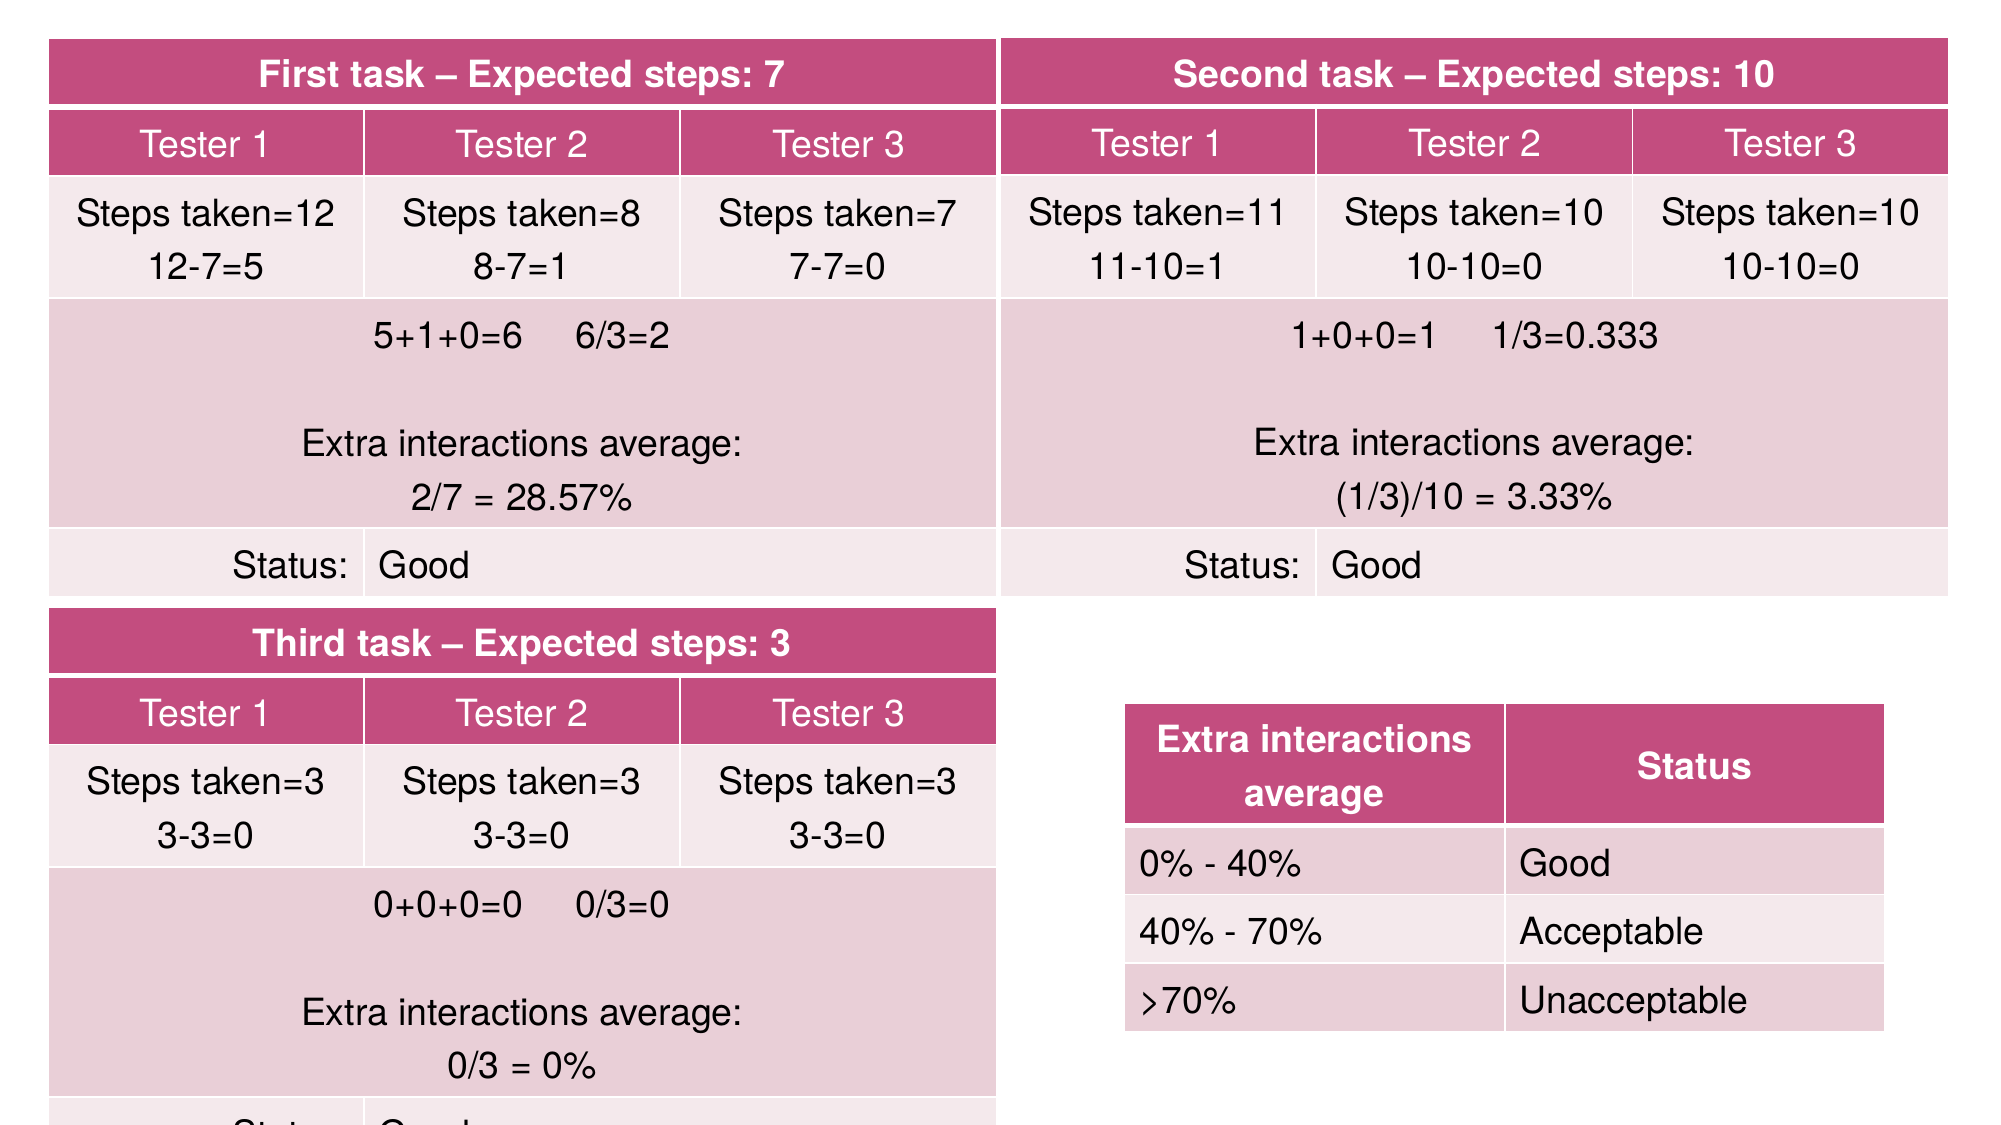

| Second task – Expected steps: 10 |  |  |
| --- | --- | --- |
| Tester 1 | Tester 2 | Tester 3 |
| Steps taken=11 11-10=1 | Steps taken=10 10-10=0 | Steps taken=10 10-10=0 |
| 1+0+0=1 1/3=0.333 Extra interactions average: (1/3)/10 = 3.33% |  |  |
| Status: | Good |  |
| First task – Expected steps: 7 |  |  |
| --- | --- | --- |
| Tester 1 | Tester 2 | Tester 3 |
| Steps taken=12 12-7=5 | Steps taken=8 8-7=1 | Steps taken=7 7-7=0 |
| 5+1+0=6 6/3=2 Extra interactions average: 2/7 = 28.57% |  |  |
| Status: | Good |  |
| Third task – Expected steps: 3 |  |  |
| --- | --- | --- |
| Tester 1 | Tester 2 | Tester 3 |
| Steps taken=3 3-3=0 | Steps taken=3 3-3=0 | Steps taken=3 3-3=0 |
| 0+0+0=0 0/3=0 Extra interactions average: 0/3 = 0% |  |  |
| Status: | Good |  |
| Extra interactions average | Status |
| --- | --- |
| 0% - 40% | Good |
| 40% - 70% | Acceptable |
| >70% | Unacceptable |